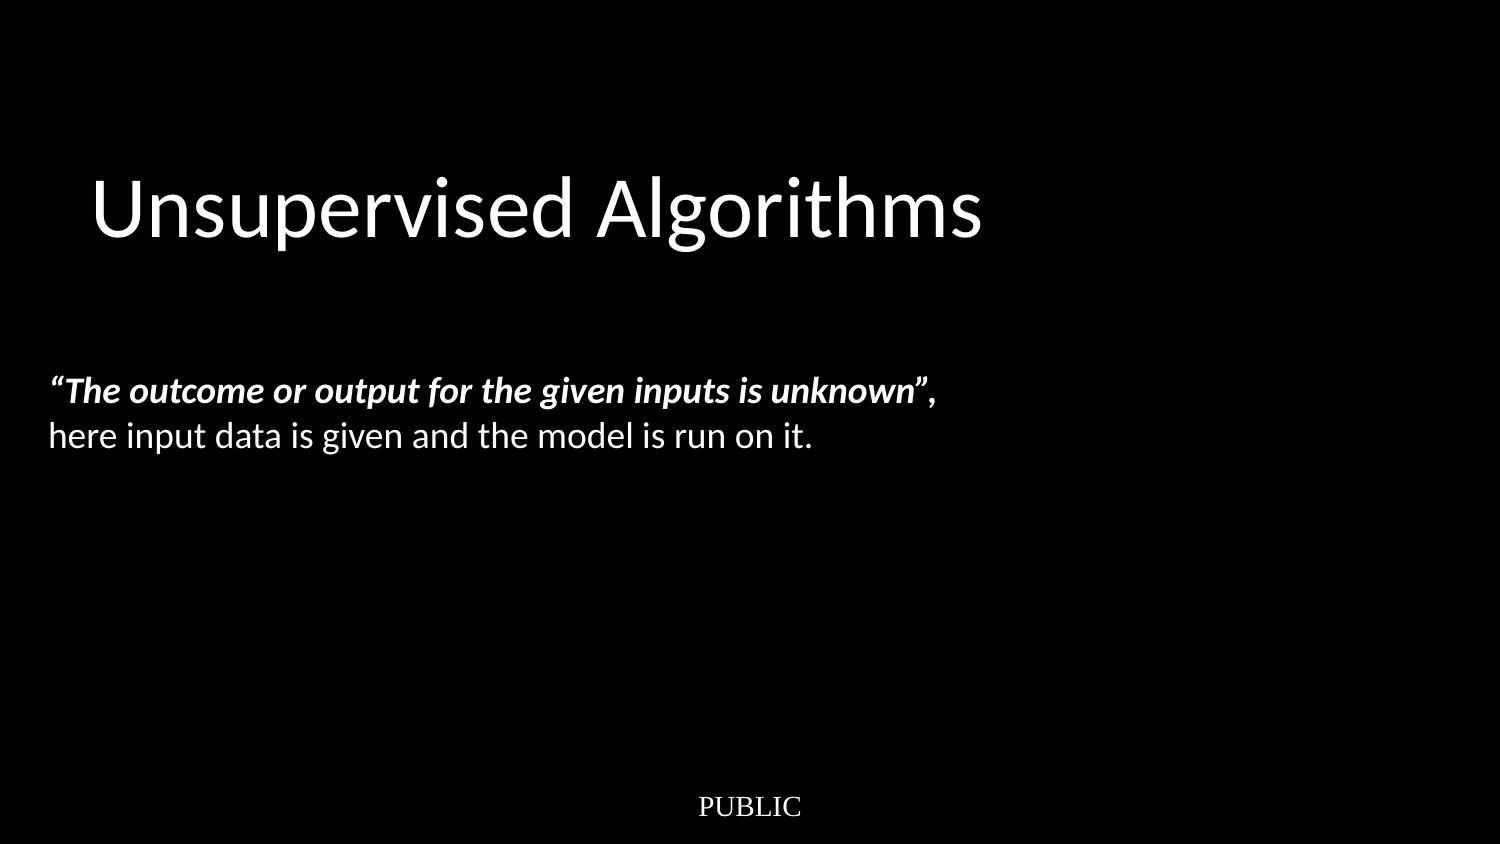

# Unsupervised Algorithms
“The outcome or output for the given inputs is unknown”,
here input data is given and the model is run on it.
PUBLIC